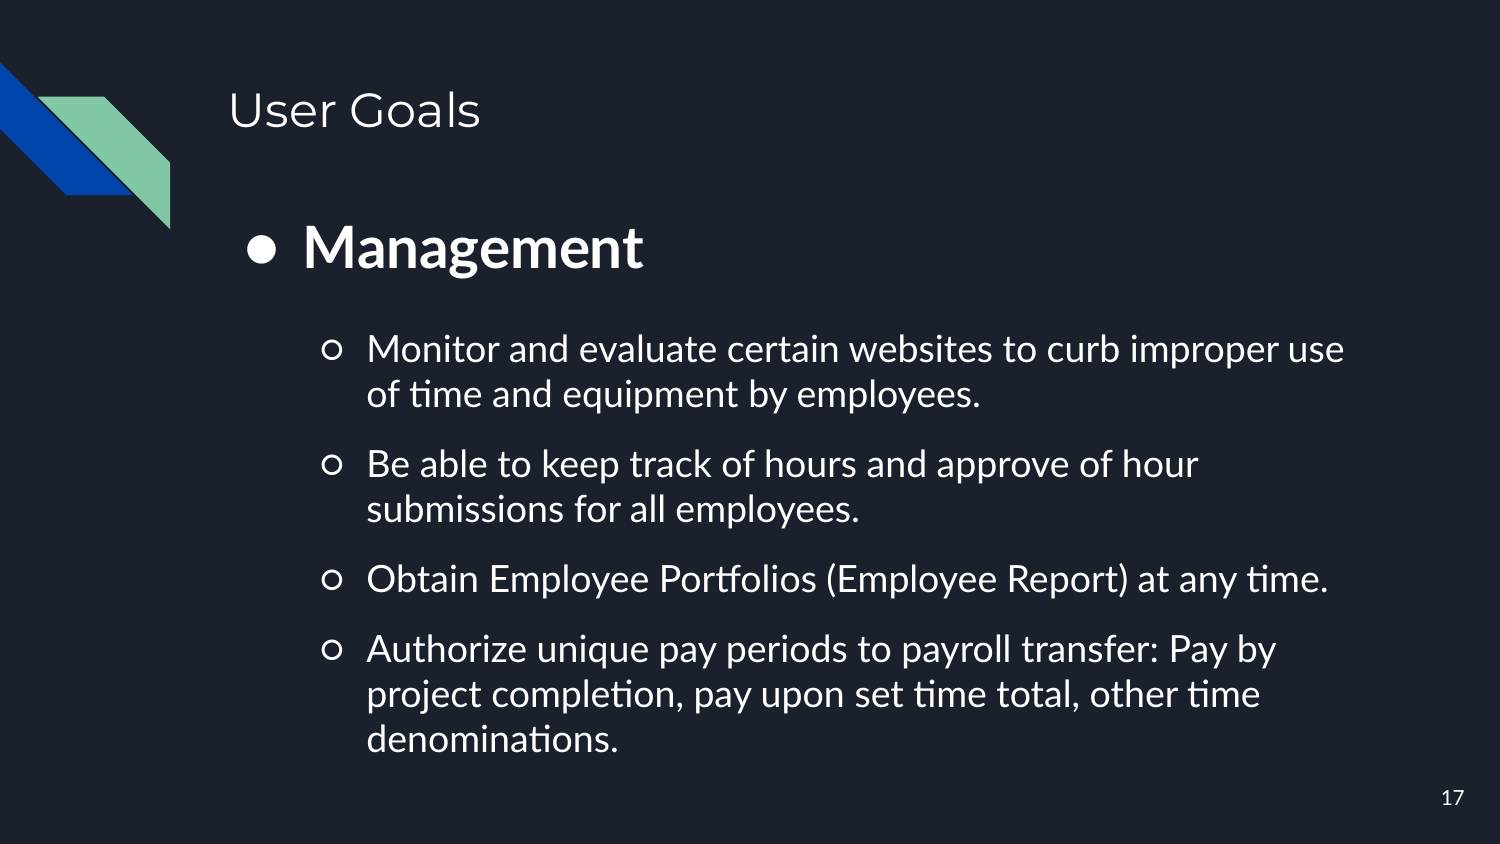

# User Goals
Management

Monitor and evaluate certain websites to curb improper use of time and equipment by employees.

Be able to keep track of hours and approve of hour submissions for all employees.

Obtain Employee Portfolios (Employee Report) at any time.

Authorize unique pay periods to payroll transfer: Pay by project completion, pay upon set time total, other time denominations.

17